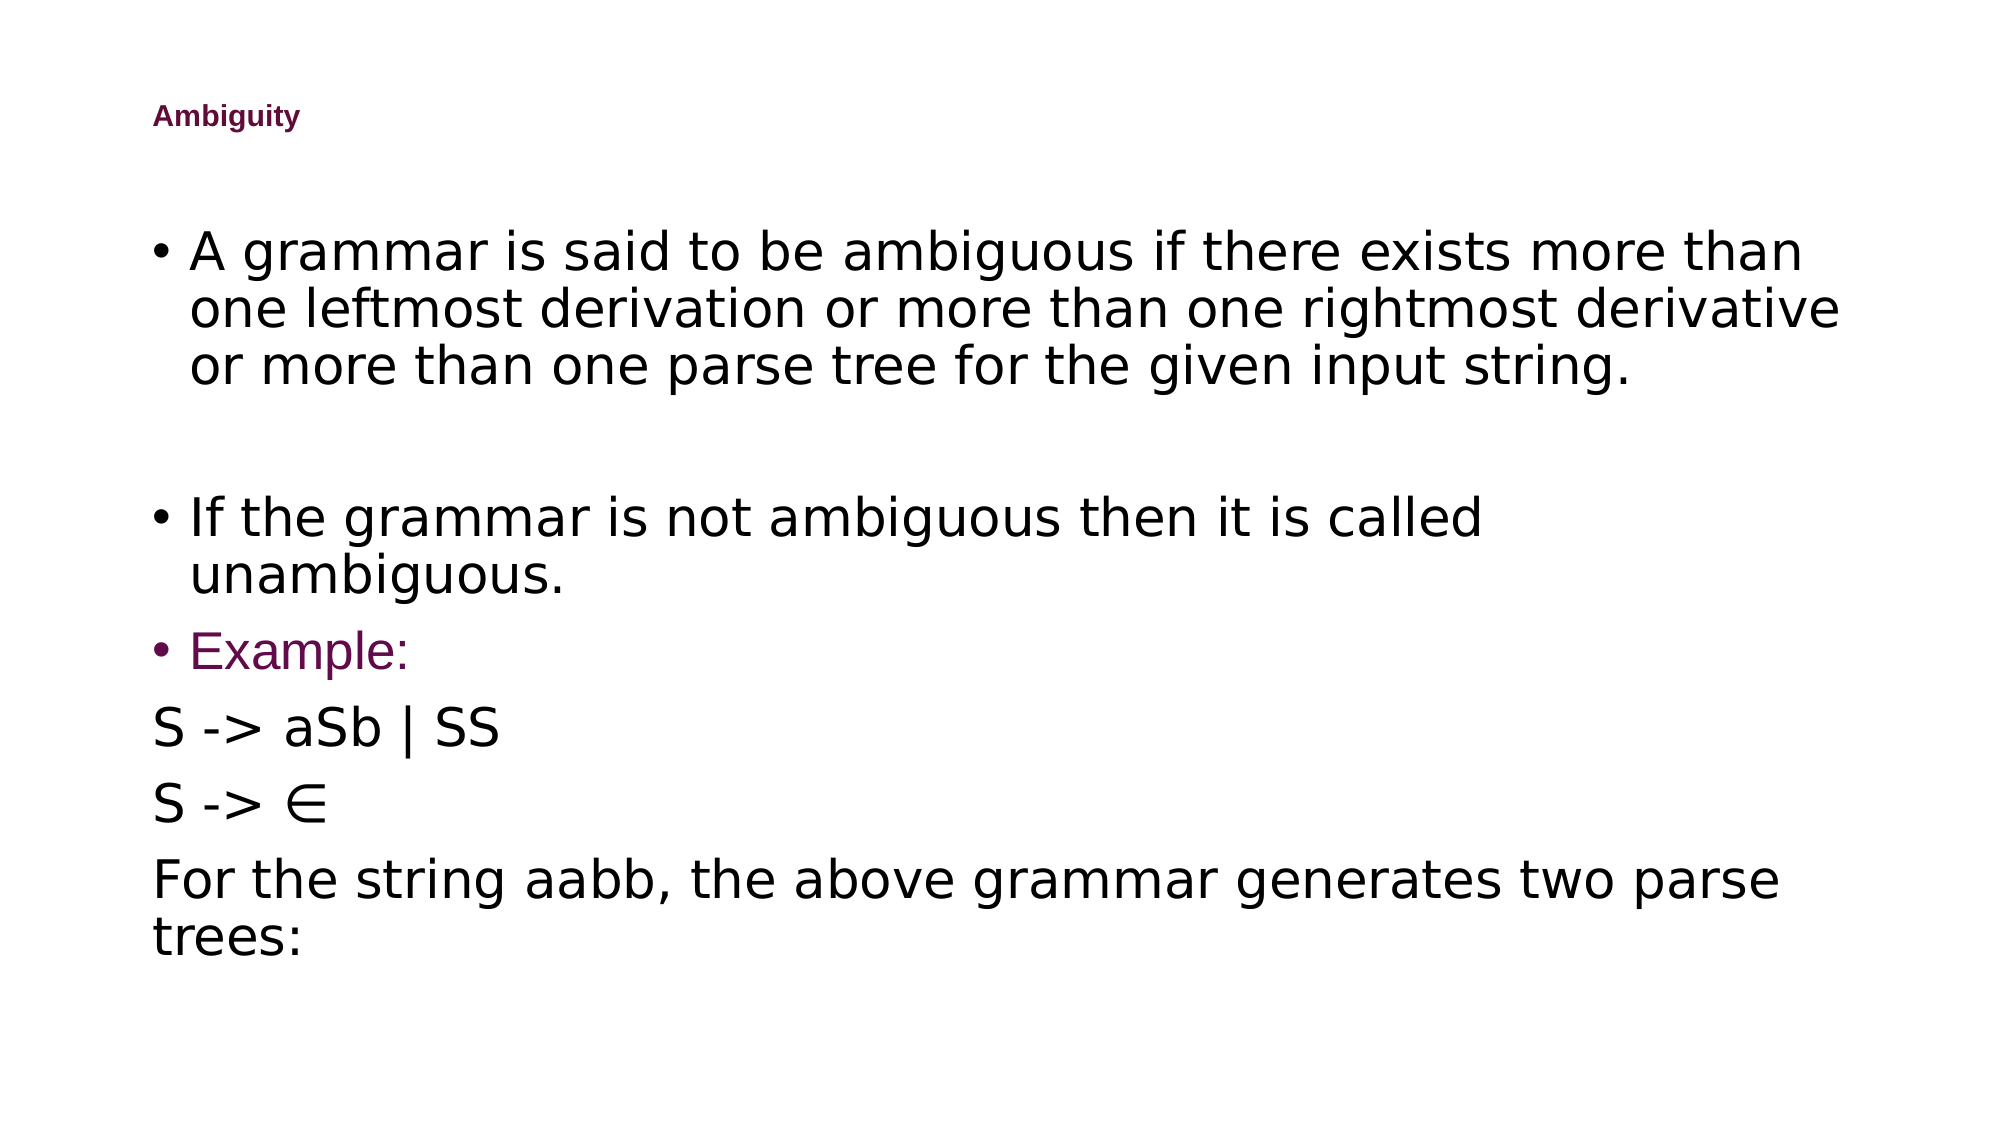

# Ambiguity
A grammar is said to be ambiguous if there exists more than one leftmost derivation or more than one rightmost derivative or more than one parse tree for the given input string.

If the grammar is not ambiguous then it is called unambiguous.
Example:
S -> aSb | SS
S -> ∈
For the string aabb, the above grammar generates two parse trees: